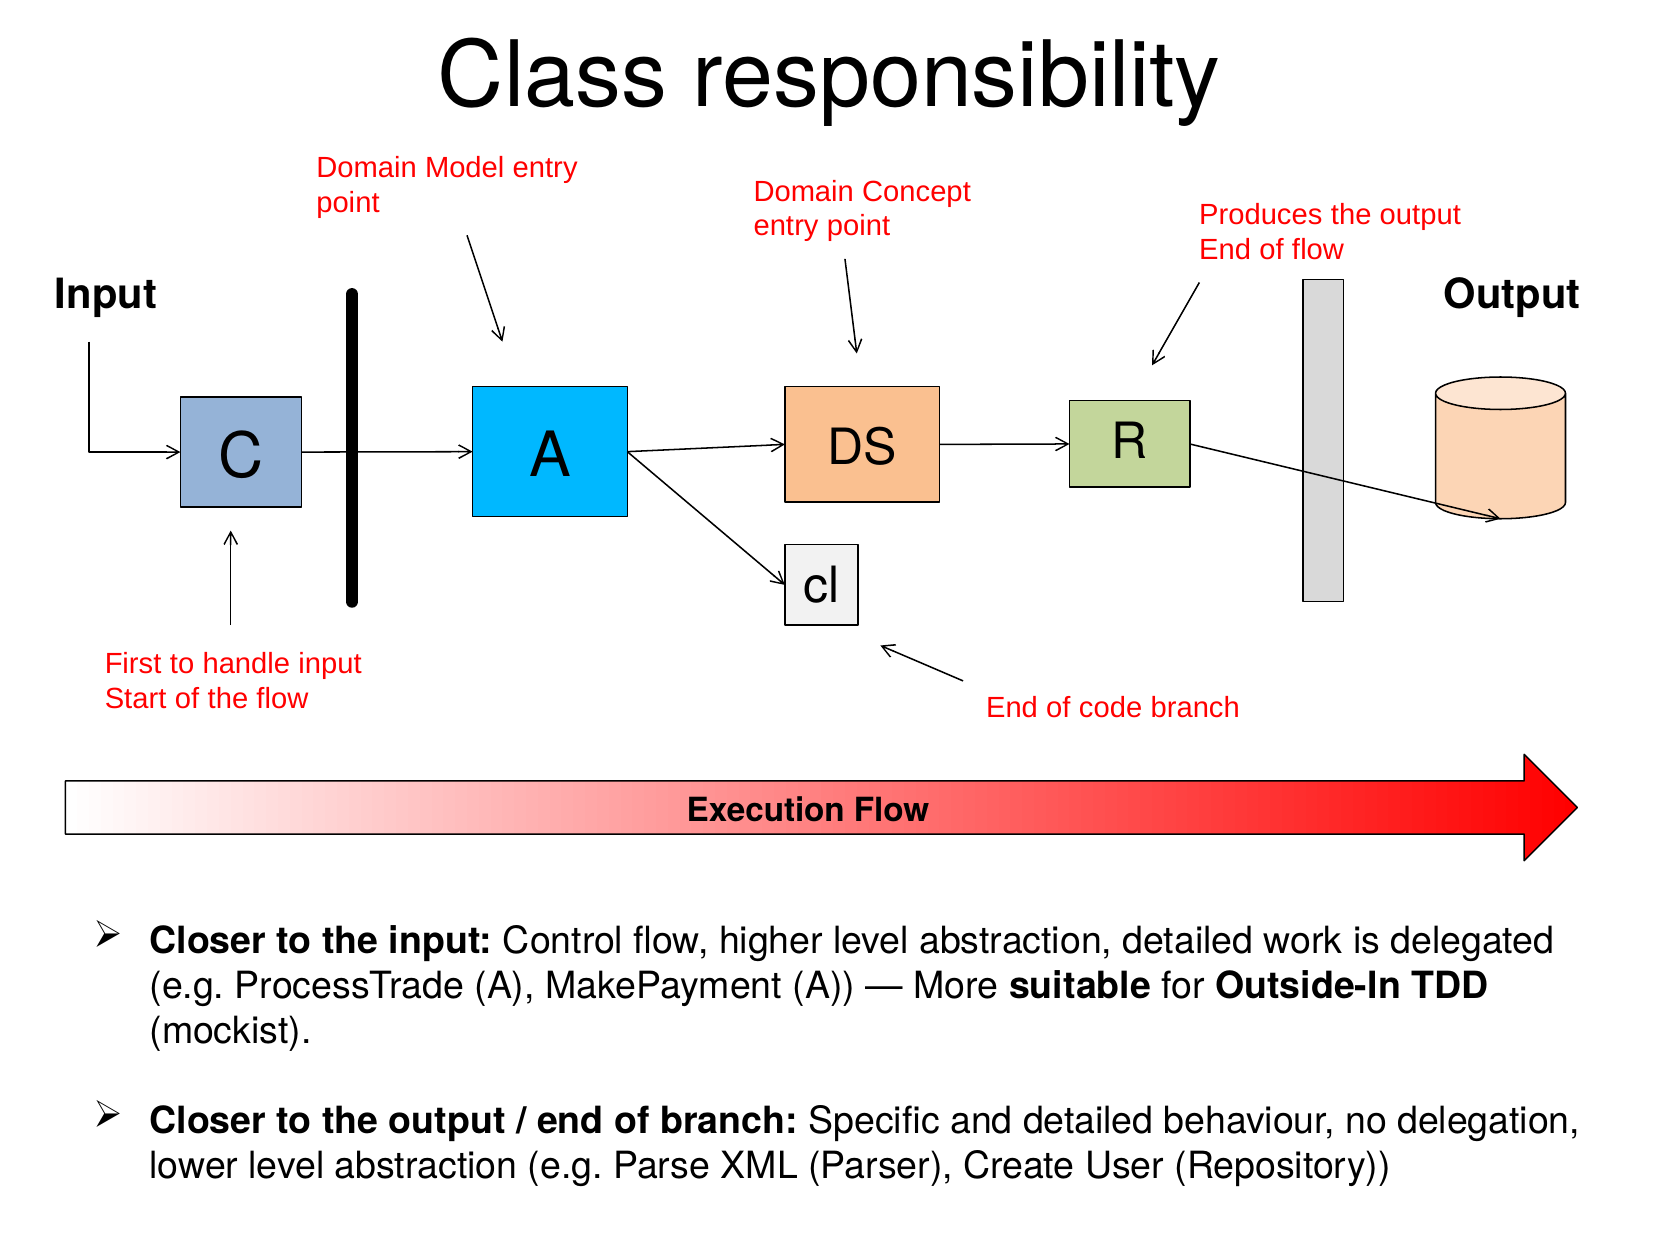

# Class responsibility
Domain Model entry point
Domain Concept entry point
Produces the output
End of flow
Input
Output

A
DS
C
R
cl
First to handle input
Start of the flow
End of code branch
Execution Flow
Closer to the input: Control flow, higher level abstraction, detailed work is delegated (e.g. ProcessTrade (A), MakePayment (A)) — More suitable for Outside-In TDD (mockist).

Closer to the output / end of branch: Specific and detailed behaviour, no delegation, lower level abstraction (e.g. Parse XML (Parser), Create User (Repository))